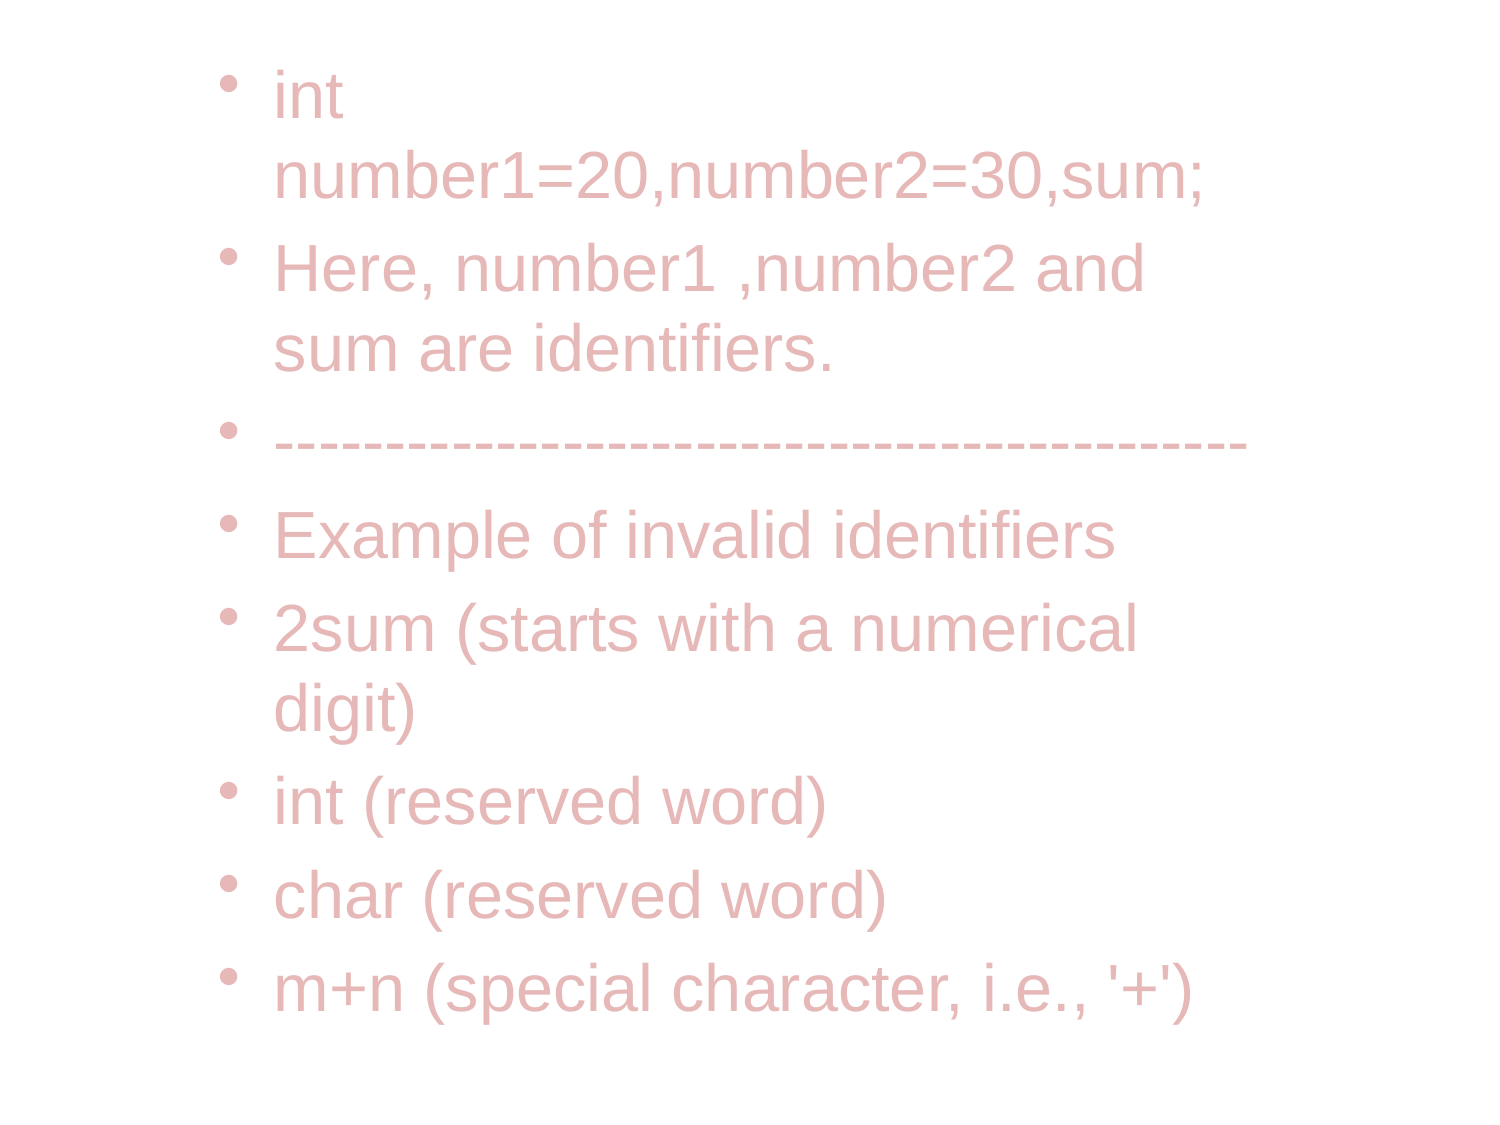

int number1=20,number2=30,sum;
Here, number1 ,number2 and sum are identifiers.
--------------------------------------------
Example of invalid identifiers
2sum (starts with a numerical digit)
int (reserved word)
char (reserved word)
m+n (special character, i.e., '+')